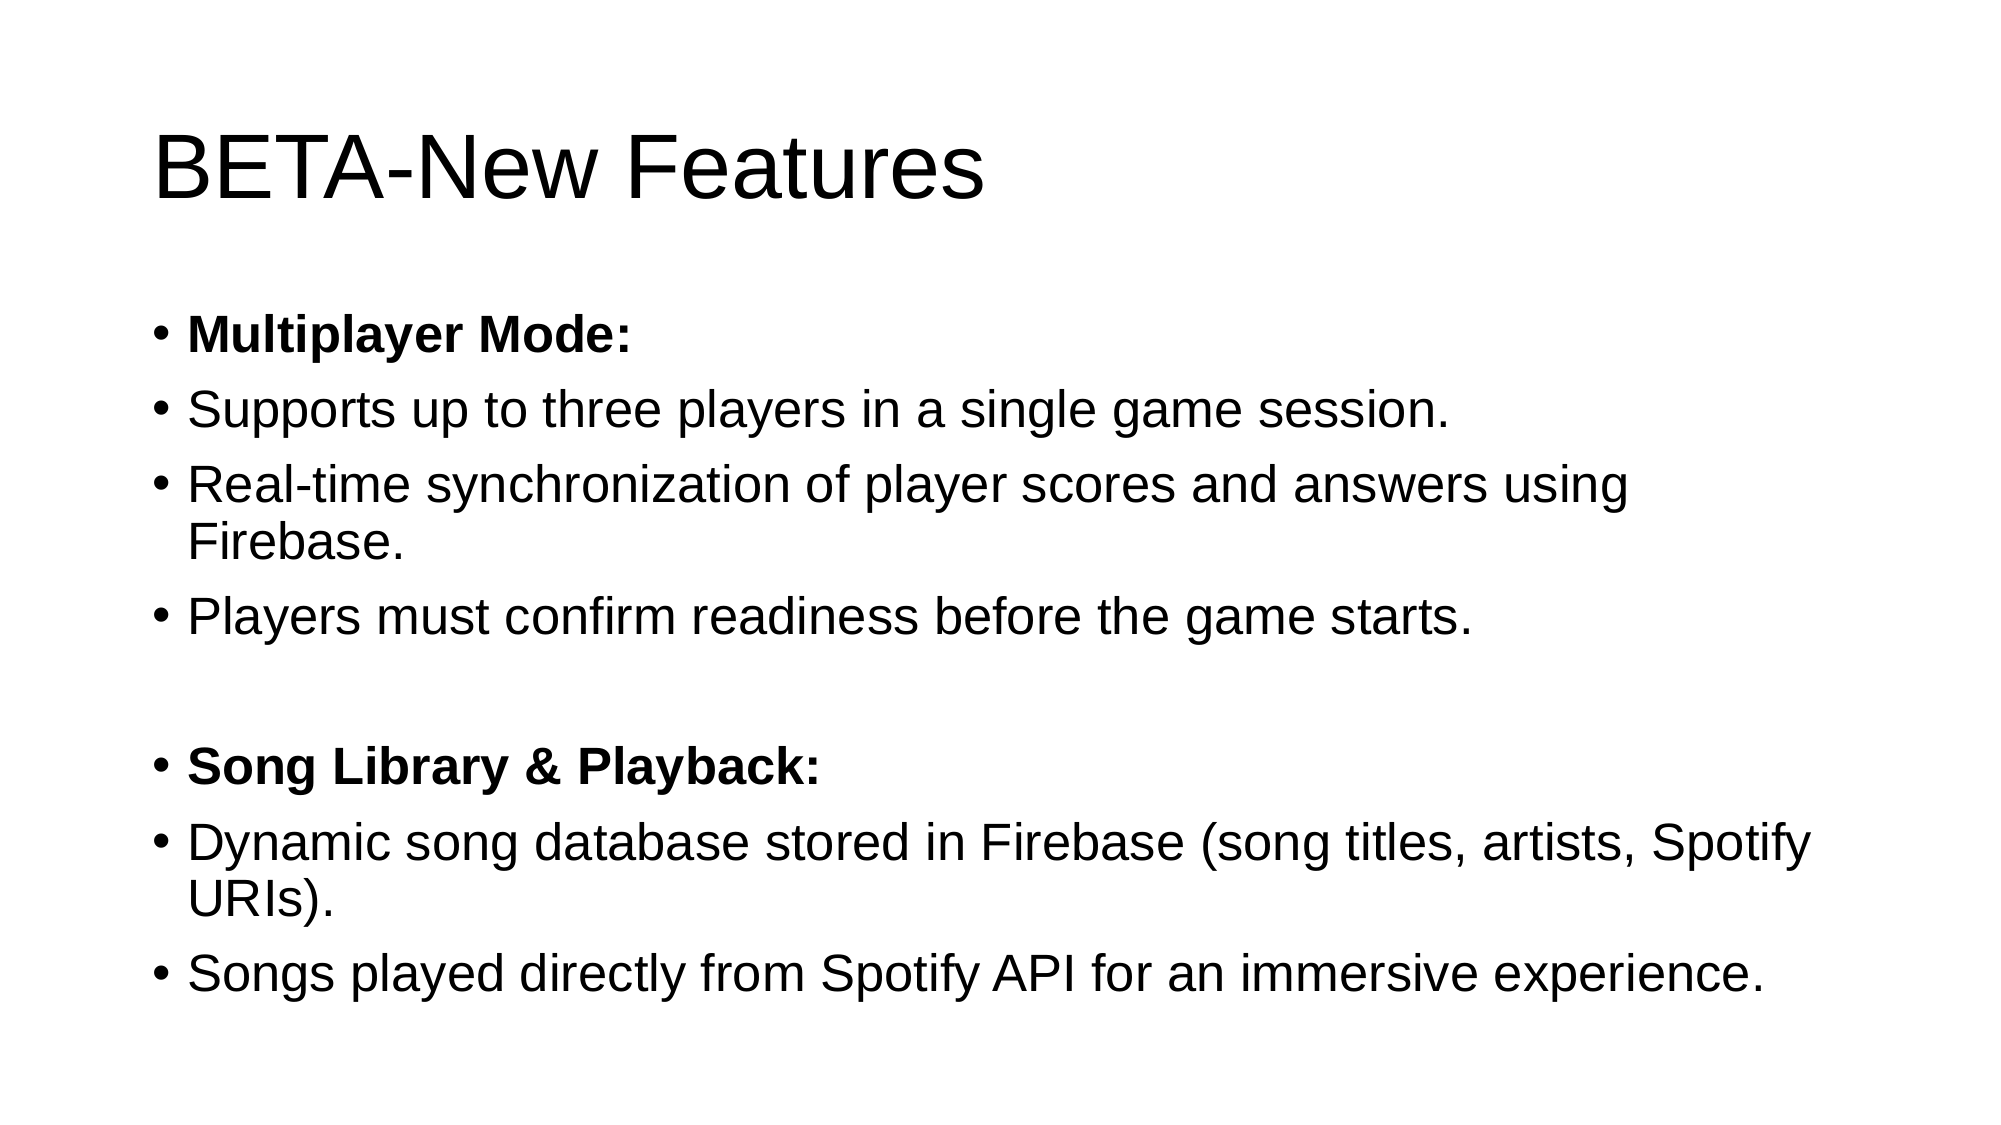

# BETA-New Features
Multiplayer Mode:
Supports up to three players in a single game session.
Real-time synchronization of player scores and answers using Firebase.
Players must confirm readiness before the game starts.

Song Library & Playback:
Dynamic song database stored in Firebase (song titles, artists, Spotify URIs).
Songs played directly from Spotify API for an immersive experience.